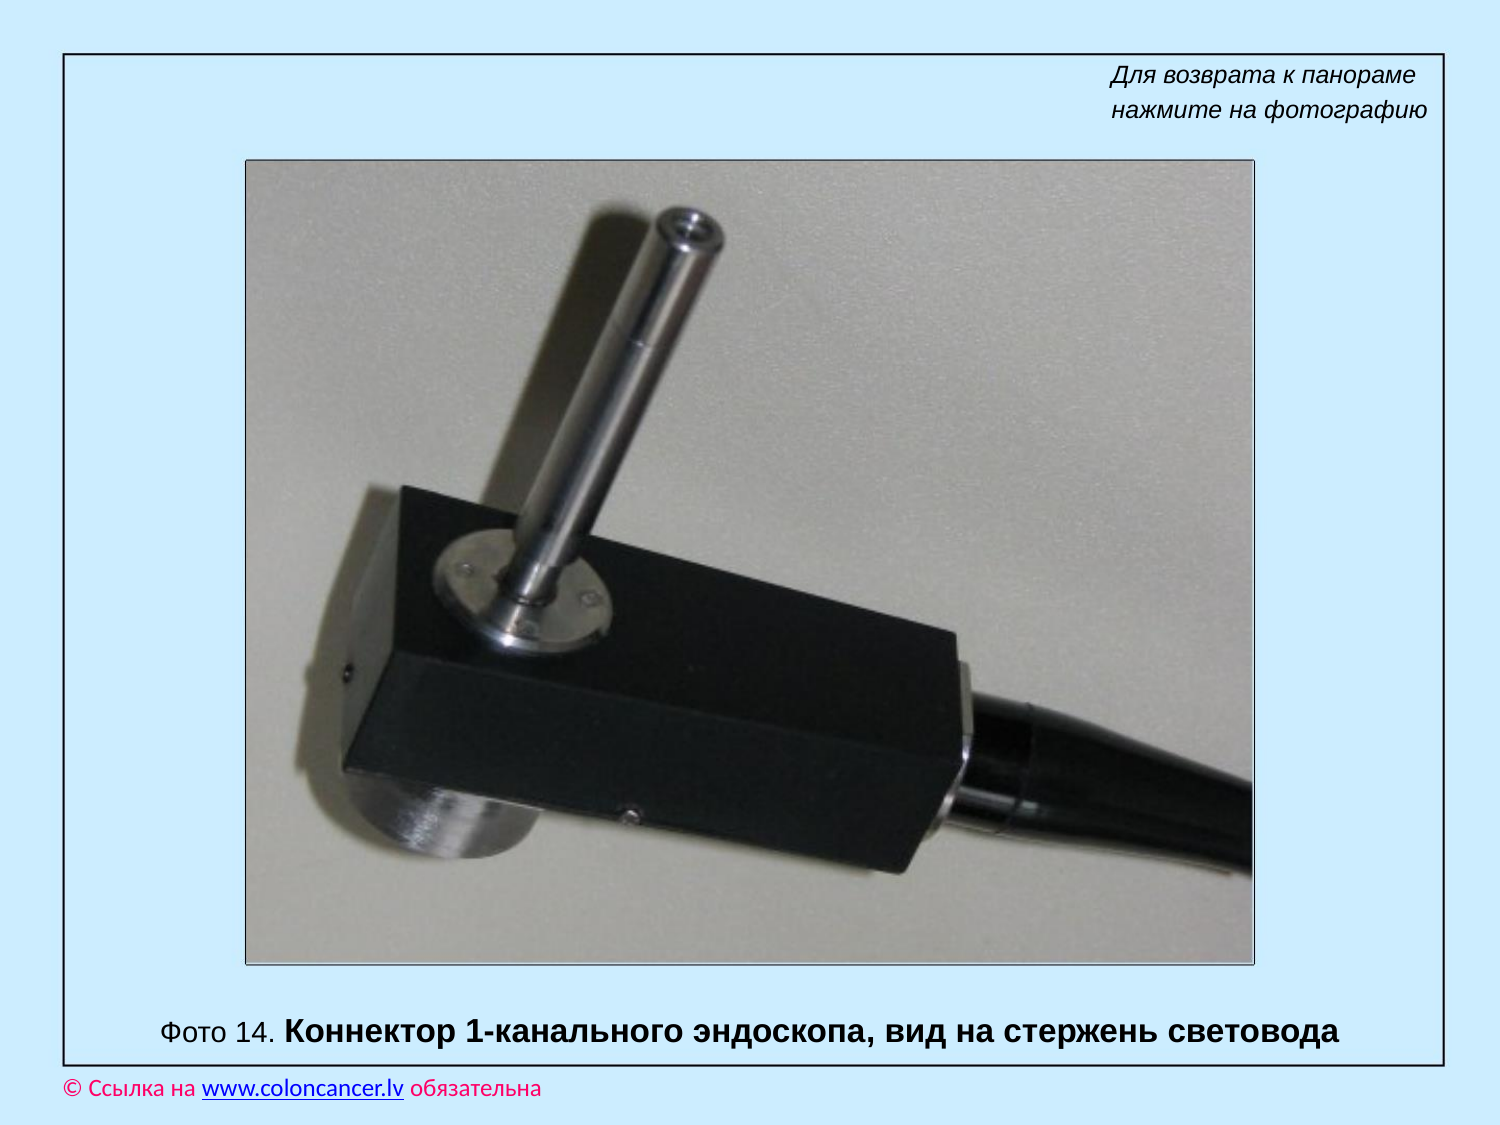

Для возврата к панораме
нажмите на фотографию

Фото 14. Коннектор 1-канального эндоскопа, вид на стержень световода
© Ссылка на www.coloncancer.lv обязательна